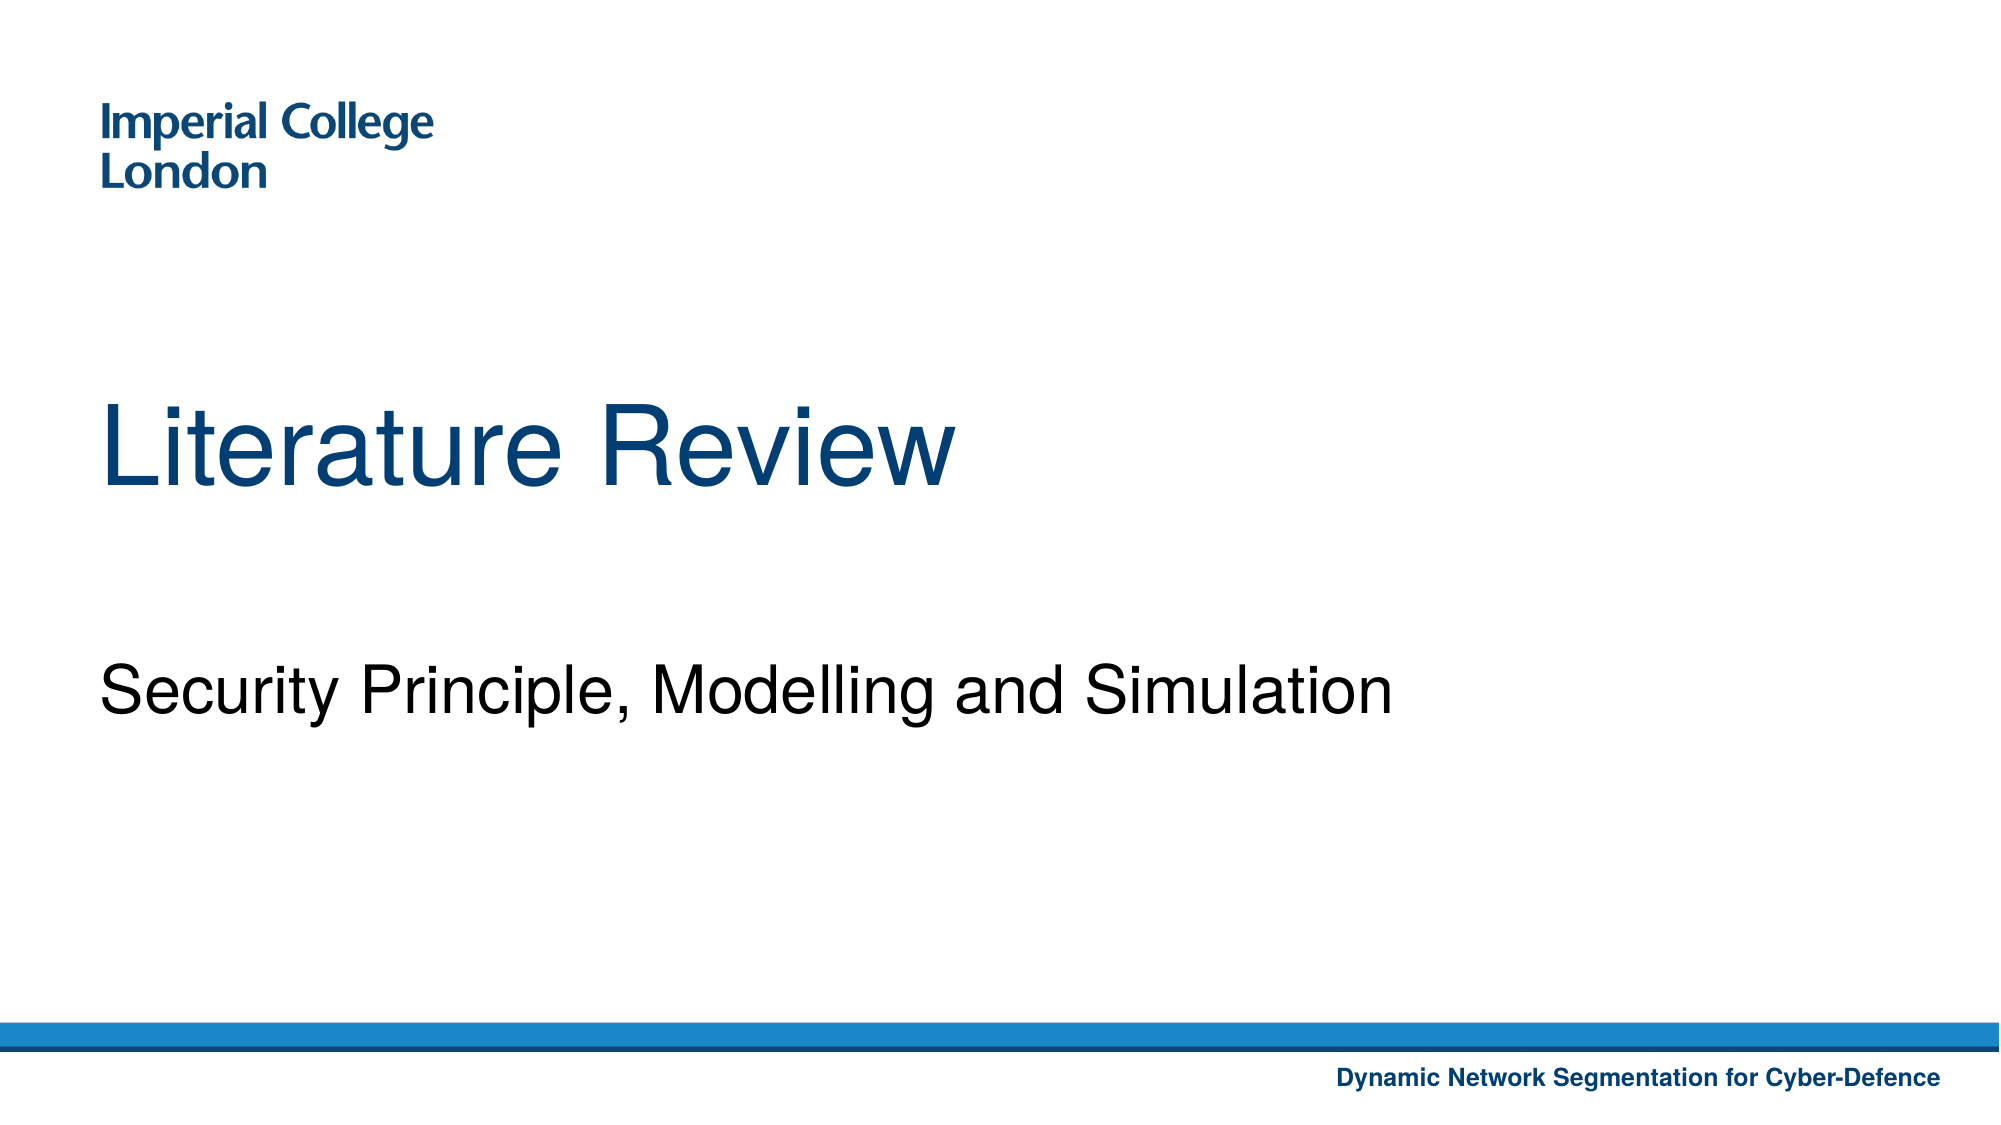

# Literature Review
Security Principle, Modelling and Simulation
Dynamic Network Segmentation for Cyber-Defence